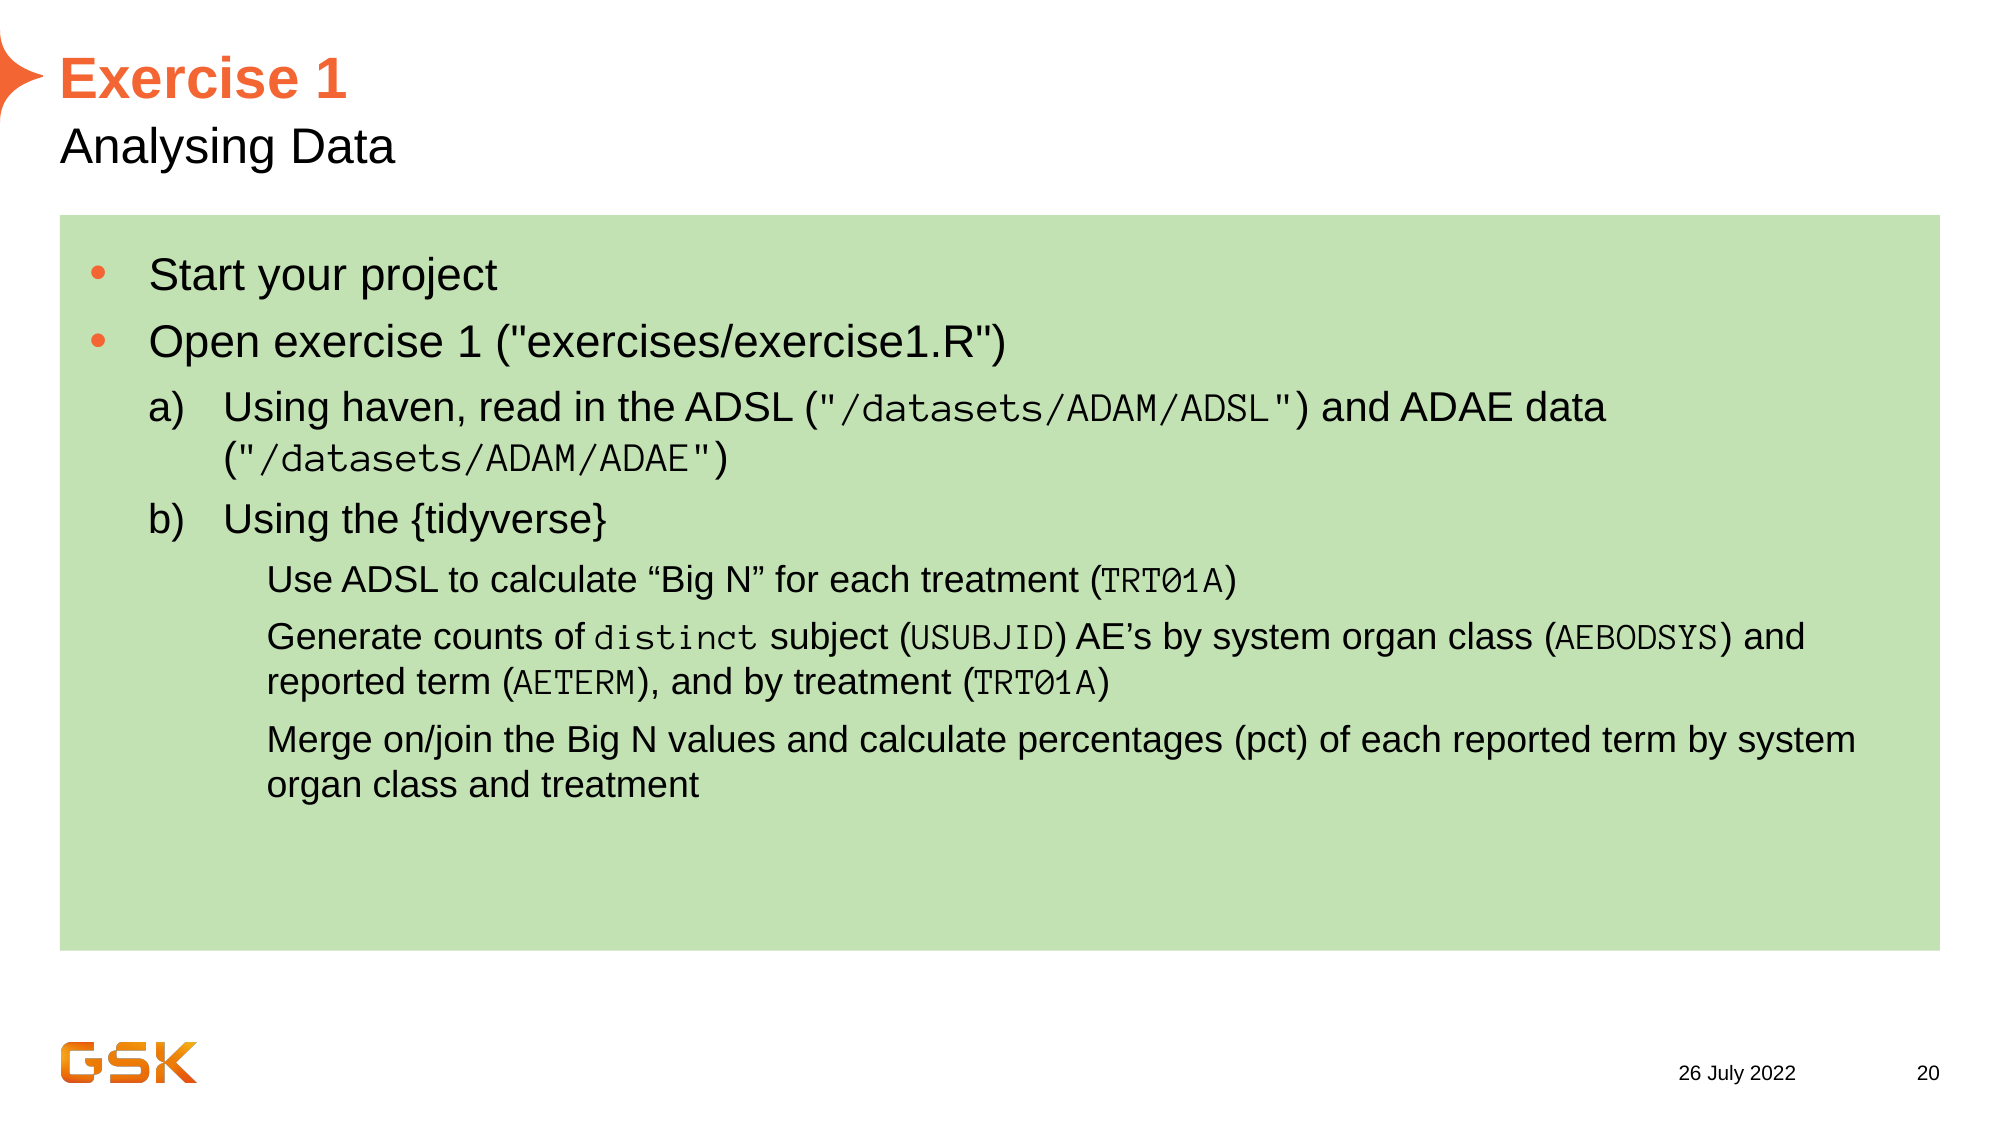

# Exercise 1
Analysing Data
Start your project
Open exercise 1 ("exercises/exercise1.R")
Using haven, read in the ADSL ("/datasets/ADAM/ADSL") and ADAE data ("/datasets/ADAM/ADAE")
Using the {tidyverse}
Use ADSL to calculate “Big N” for each treatment (TRT01A)
Generate counts of distinct subject (USUBJID) AE’s by system organ class (AEBODSYS) and reported term (AETERM), and by treatment (TRT01A)
Merge on/join the Big N values and calculate percentages (pct) of each reported term by system organ class and treatment

26 July 2022
20